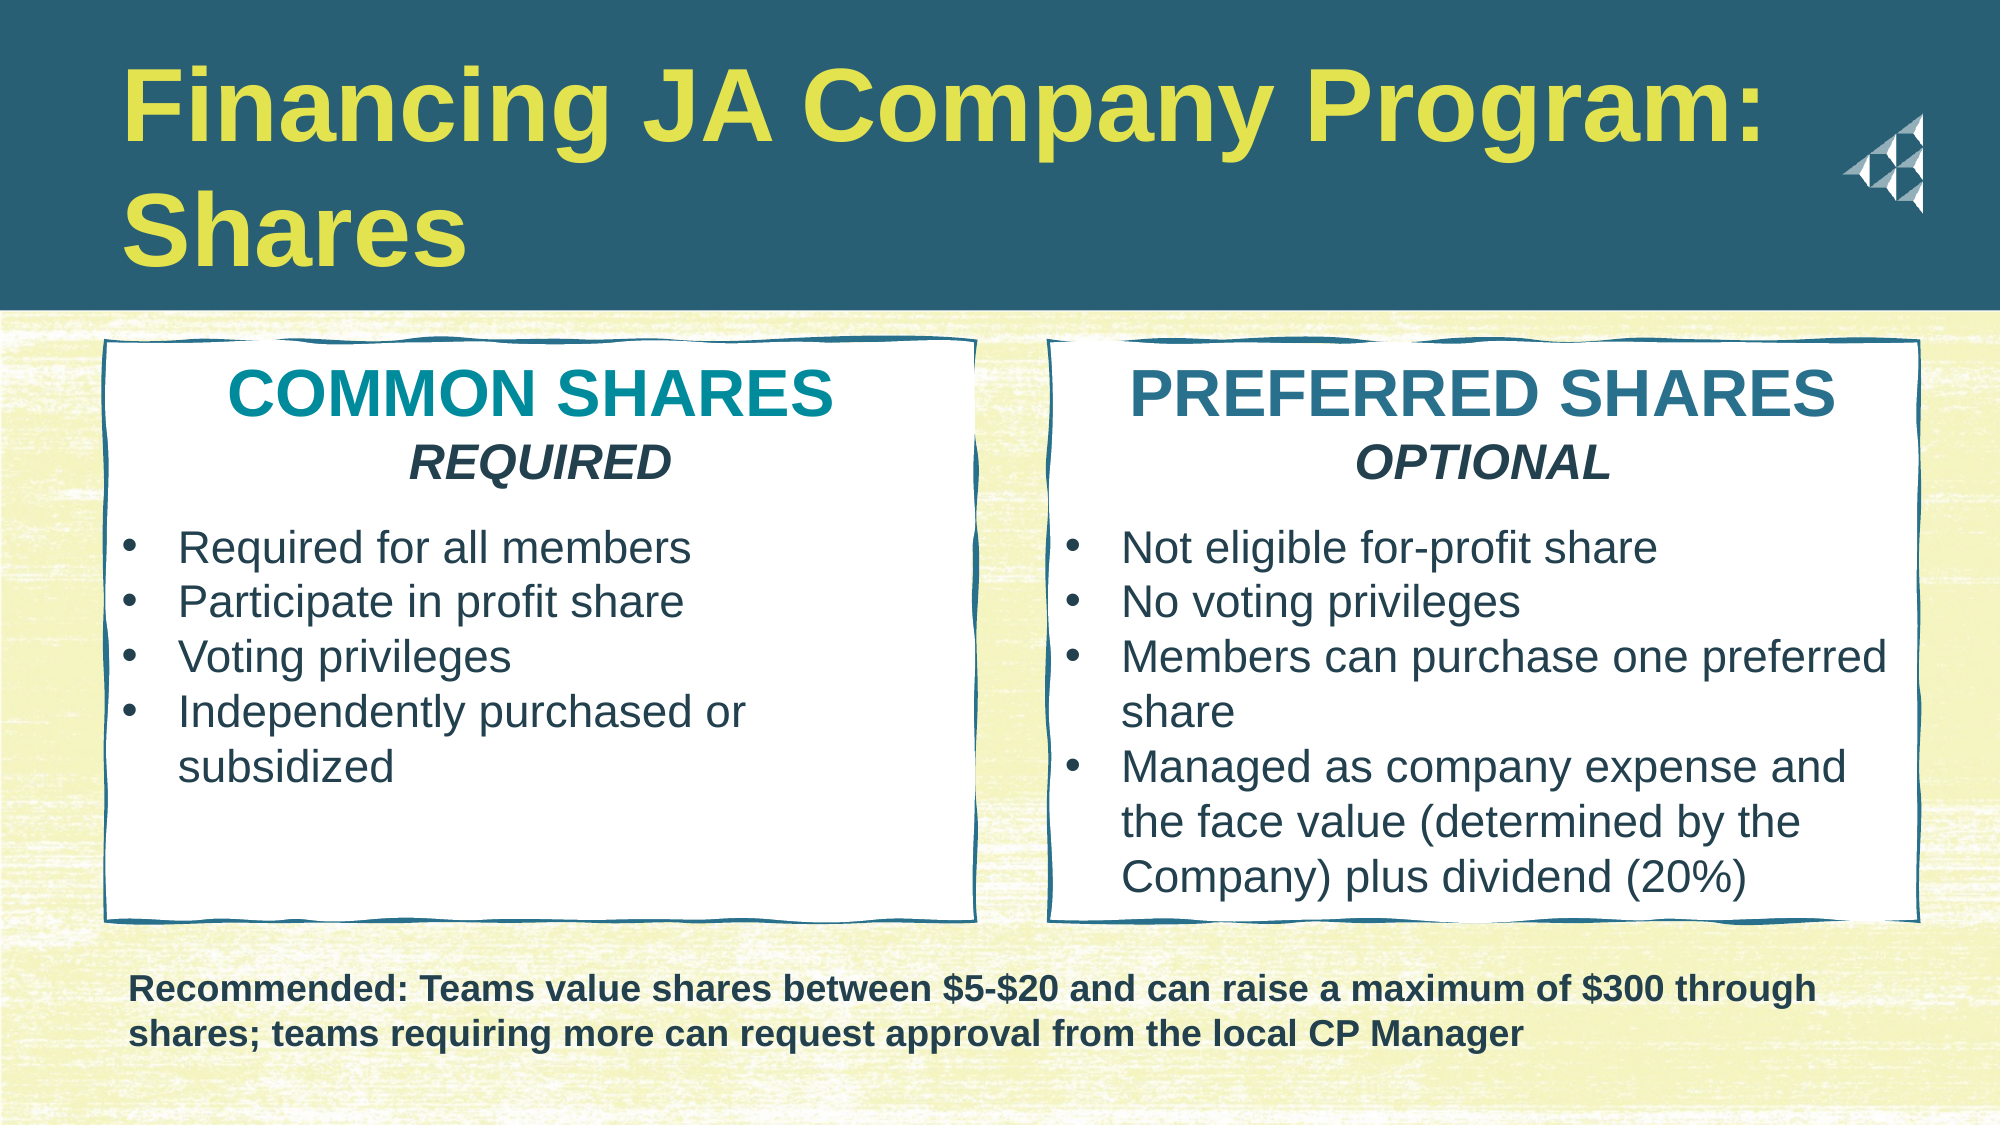

# Financing JA Company Program: Shares
PREFERRED SHARES OPTIONAL

Not eligible for-profit share
No voting privileges
Members can purchase one preferred share
Managed as company expense and the face value (determined by the Company) plus dividend (20%)
COMMON SHARES
REQUIRED

Required for all members
Participate in profit share
Voting privileges
Independently purchased or subsidized
Recommended: Teams value shares between $5-$20 and can raise a maximum of $300 through shares; teams requiring more can request approval from the local CP Manager